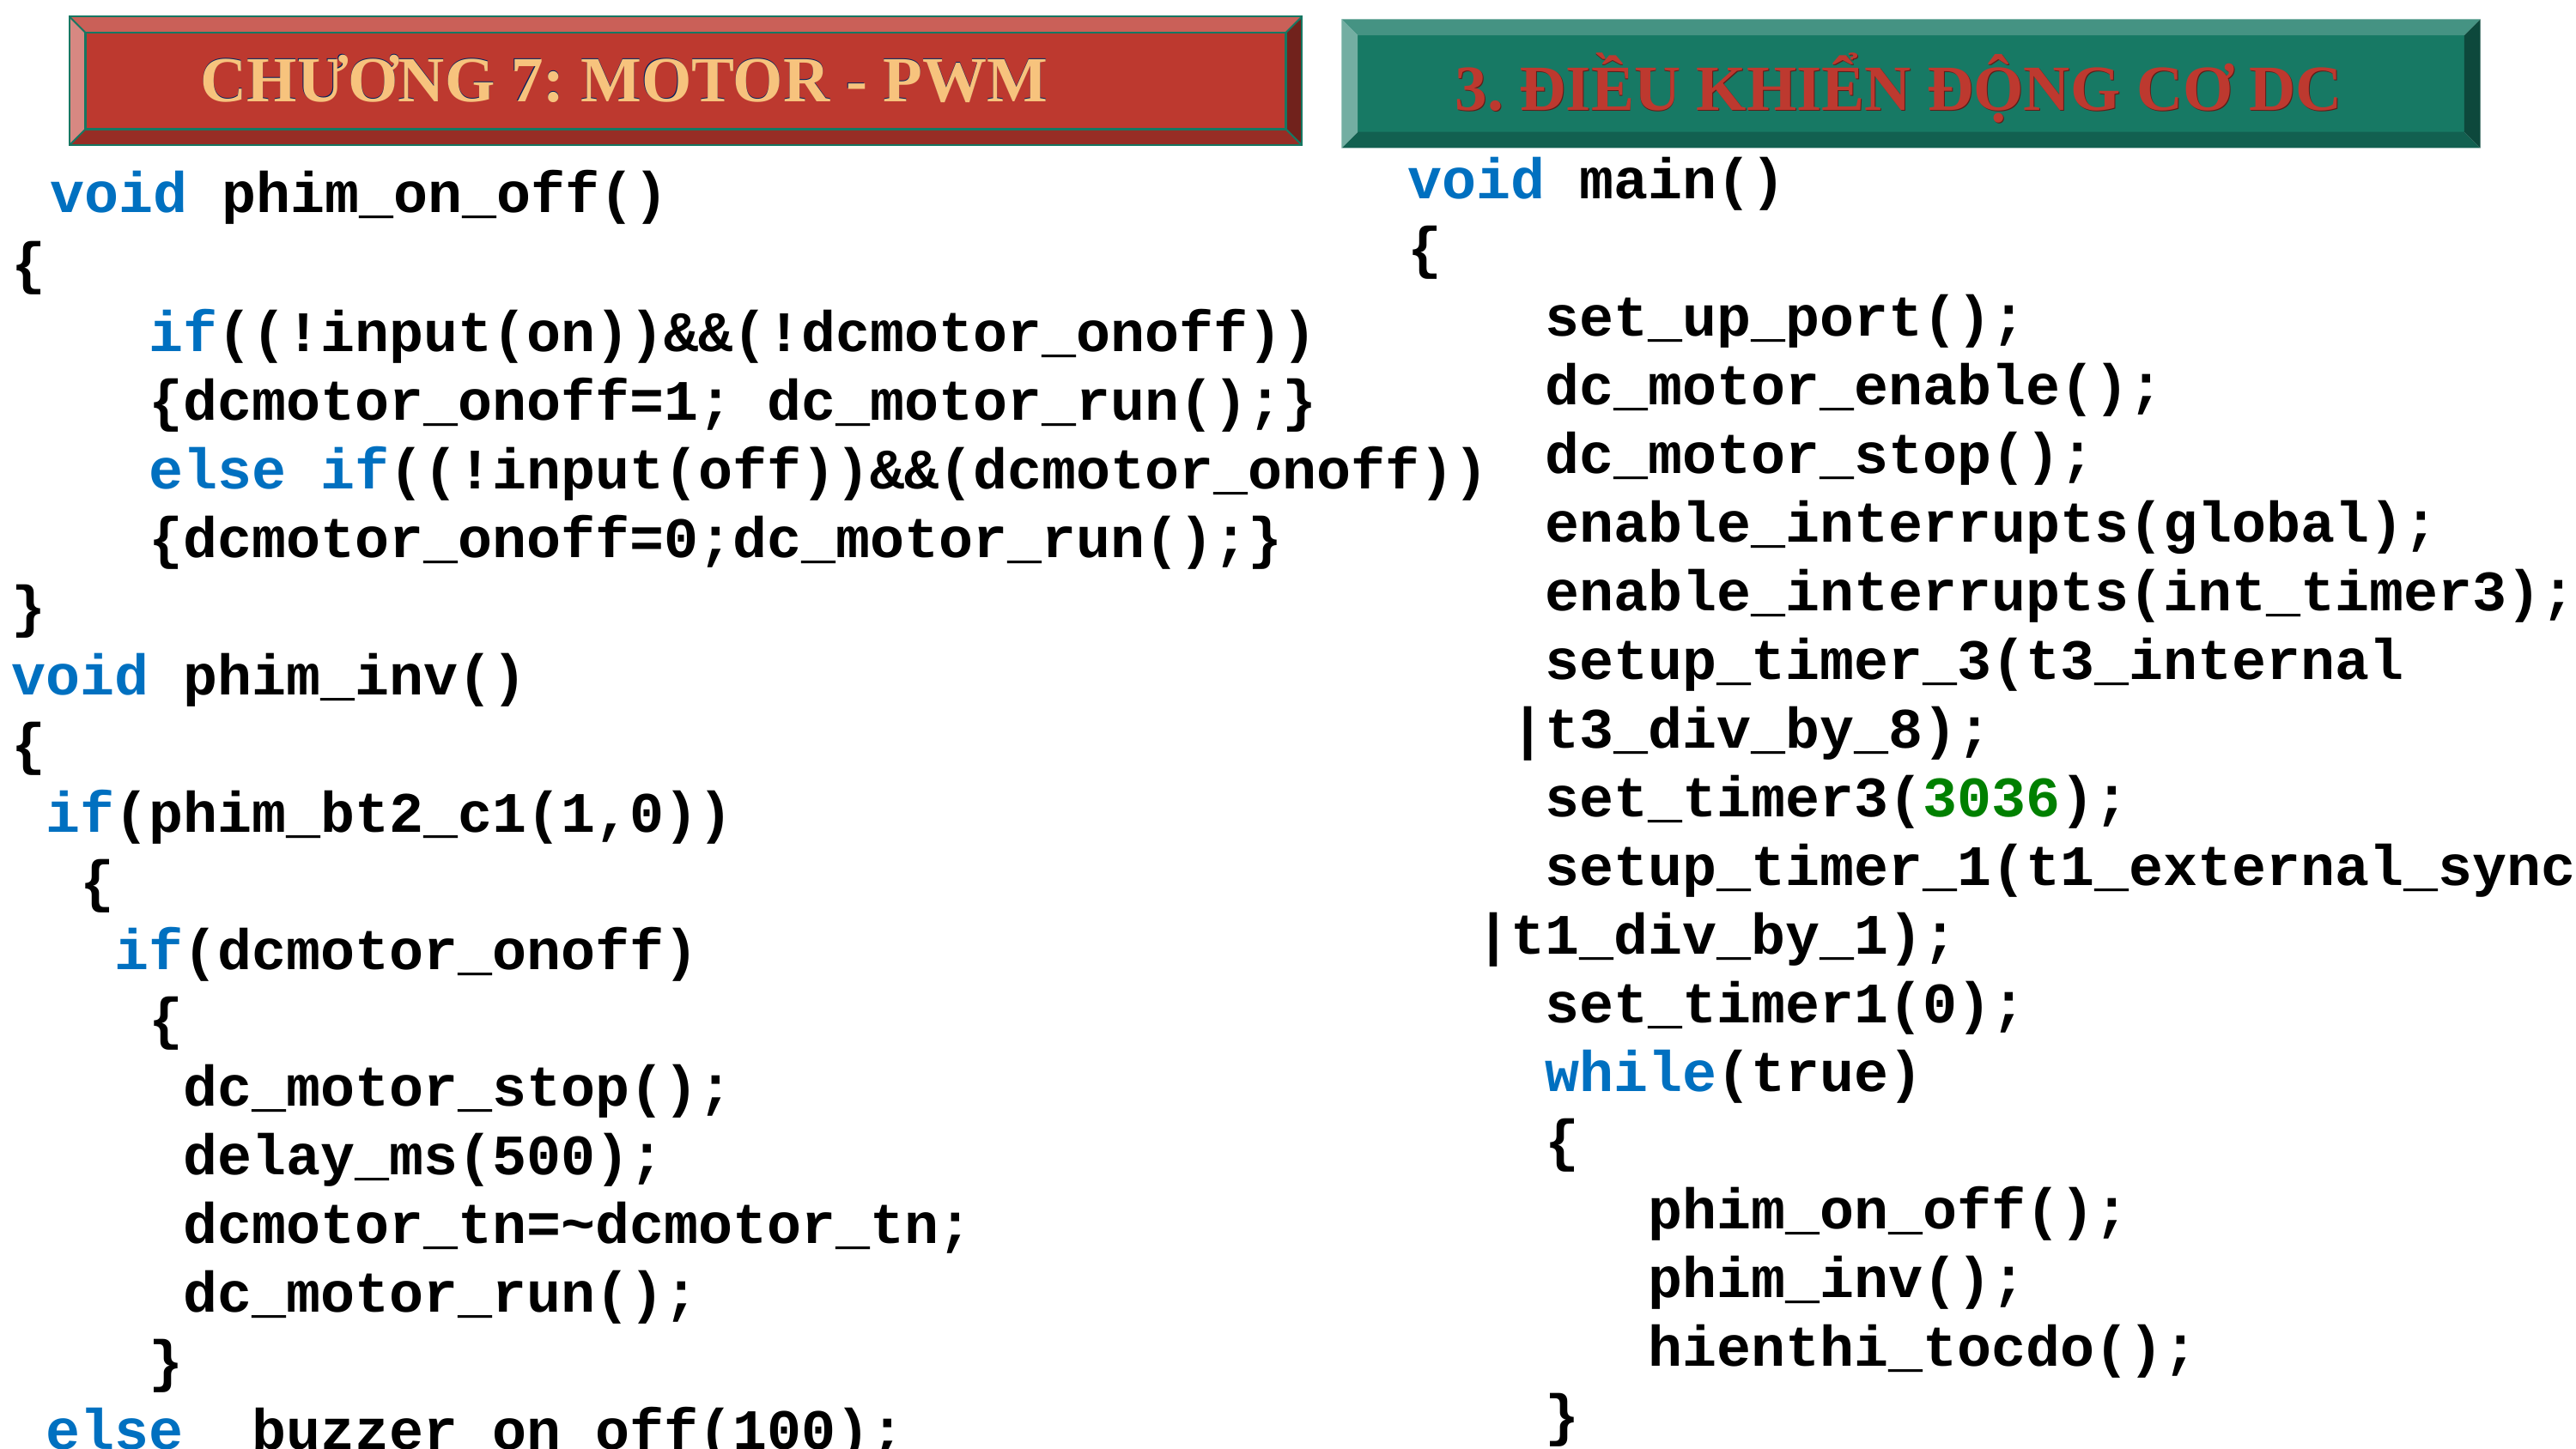

CHƯƠNG 7: MOTOR - PWM
CHƯƠNG 7: MOTOR - PWM

3. ĐIỀU KHIỂN ĐỘNG CƠ DC
3. ĐIỀU KHIỂN ĐỘNG CƠ DC
void main()
{
    set_up_port();
    dc_motor_enable();
    dc_motor_stop();
    enable_interrupts(global);
    enable_interrupts(int_timer3);
    setup_timer_3(t3_internal
   |t3_div_by_8);
    set_timer3(3036);
    setup_timer_1(t1_external_sync
  |t1_div_by_1);
    set_timer1(0);
    while(true)
    {
       phim_on_off();
       phim_inv();
       hienthi_tocdo();
    }
}
 void phim_on_off()
{
    if((!input(on))&&(!dcmotor_onoff))
    {dcmotor_onoff=1; dc_motor_run();}
    else if((!input(off))&&(dcmotor_onoff))
    {dcmotor_onoff=0;dc_motor_run();}
}
void phim_inv()
{
 if(phim_bt2_c1(1,0))
  {
   if(dcmotor_onoff)
    {
     dc_motor_stop();
     delay_ms(500);
     dcmotor_tn=~dcmotor_tn;
     dc_motor_run();
    }
 else  buzzer_on_off(100);
  }
}